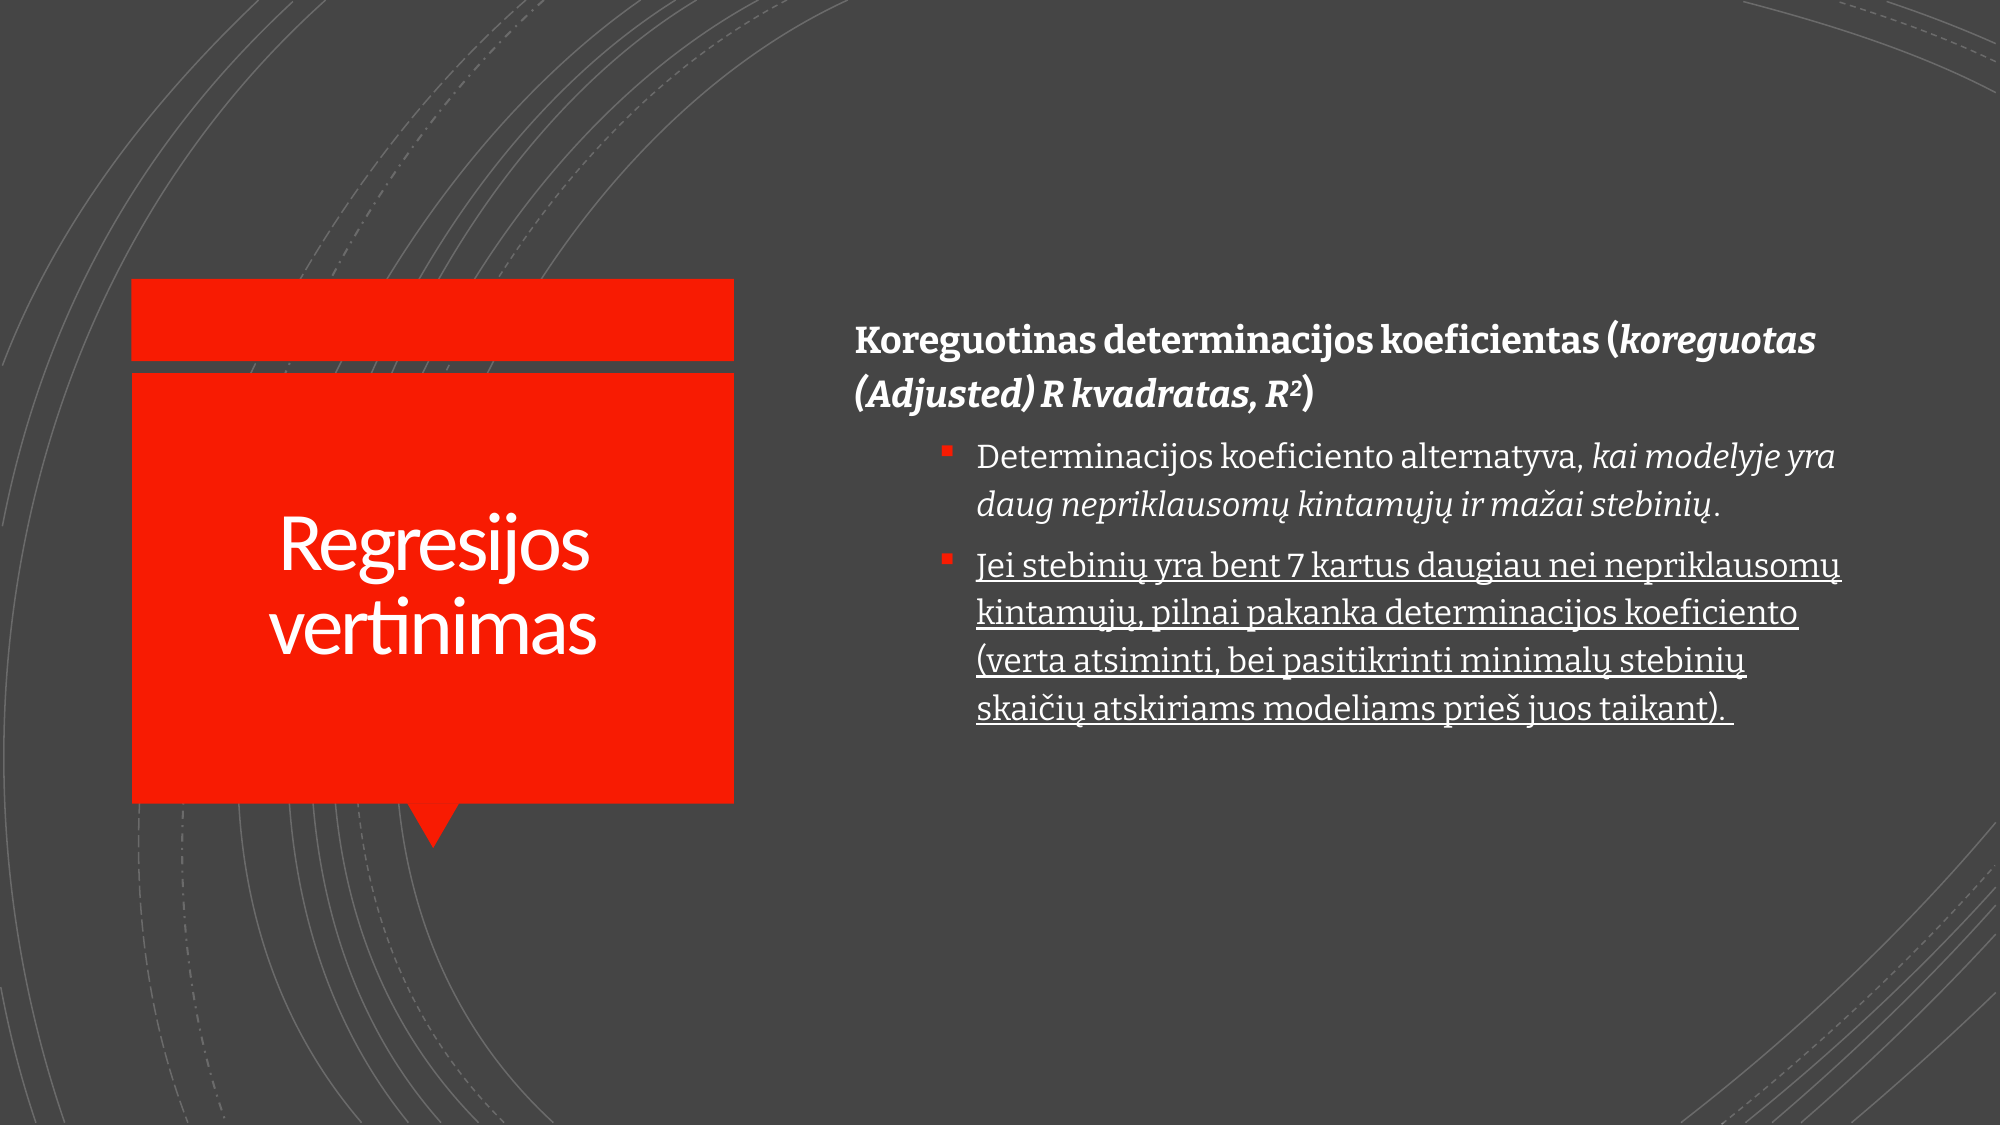

Koreguotinas determinacijos koeficientas (koreguotas (Adjusted) R kvadratas, R2)
Determinacijos koeficiento alternatyva, kai modelyje yra daug nepriklausomų kintamųjų ir mažai stebinių.
Jei stebinių yra bent 7 kartus daugiau nei nepriklausomų kintamųjų, pilnai pakanka determinacijos koeficiento (verta atsiminti, bei pasitikrinti minimalų stebinių skaičių atskiriams modeliams prieš juos taikant).

# Regresijos vertinimas